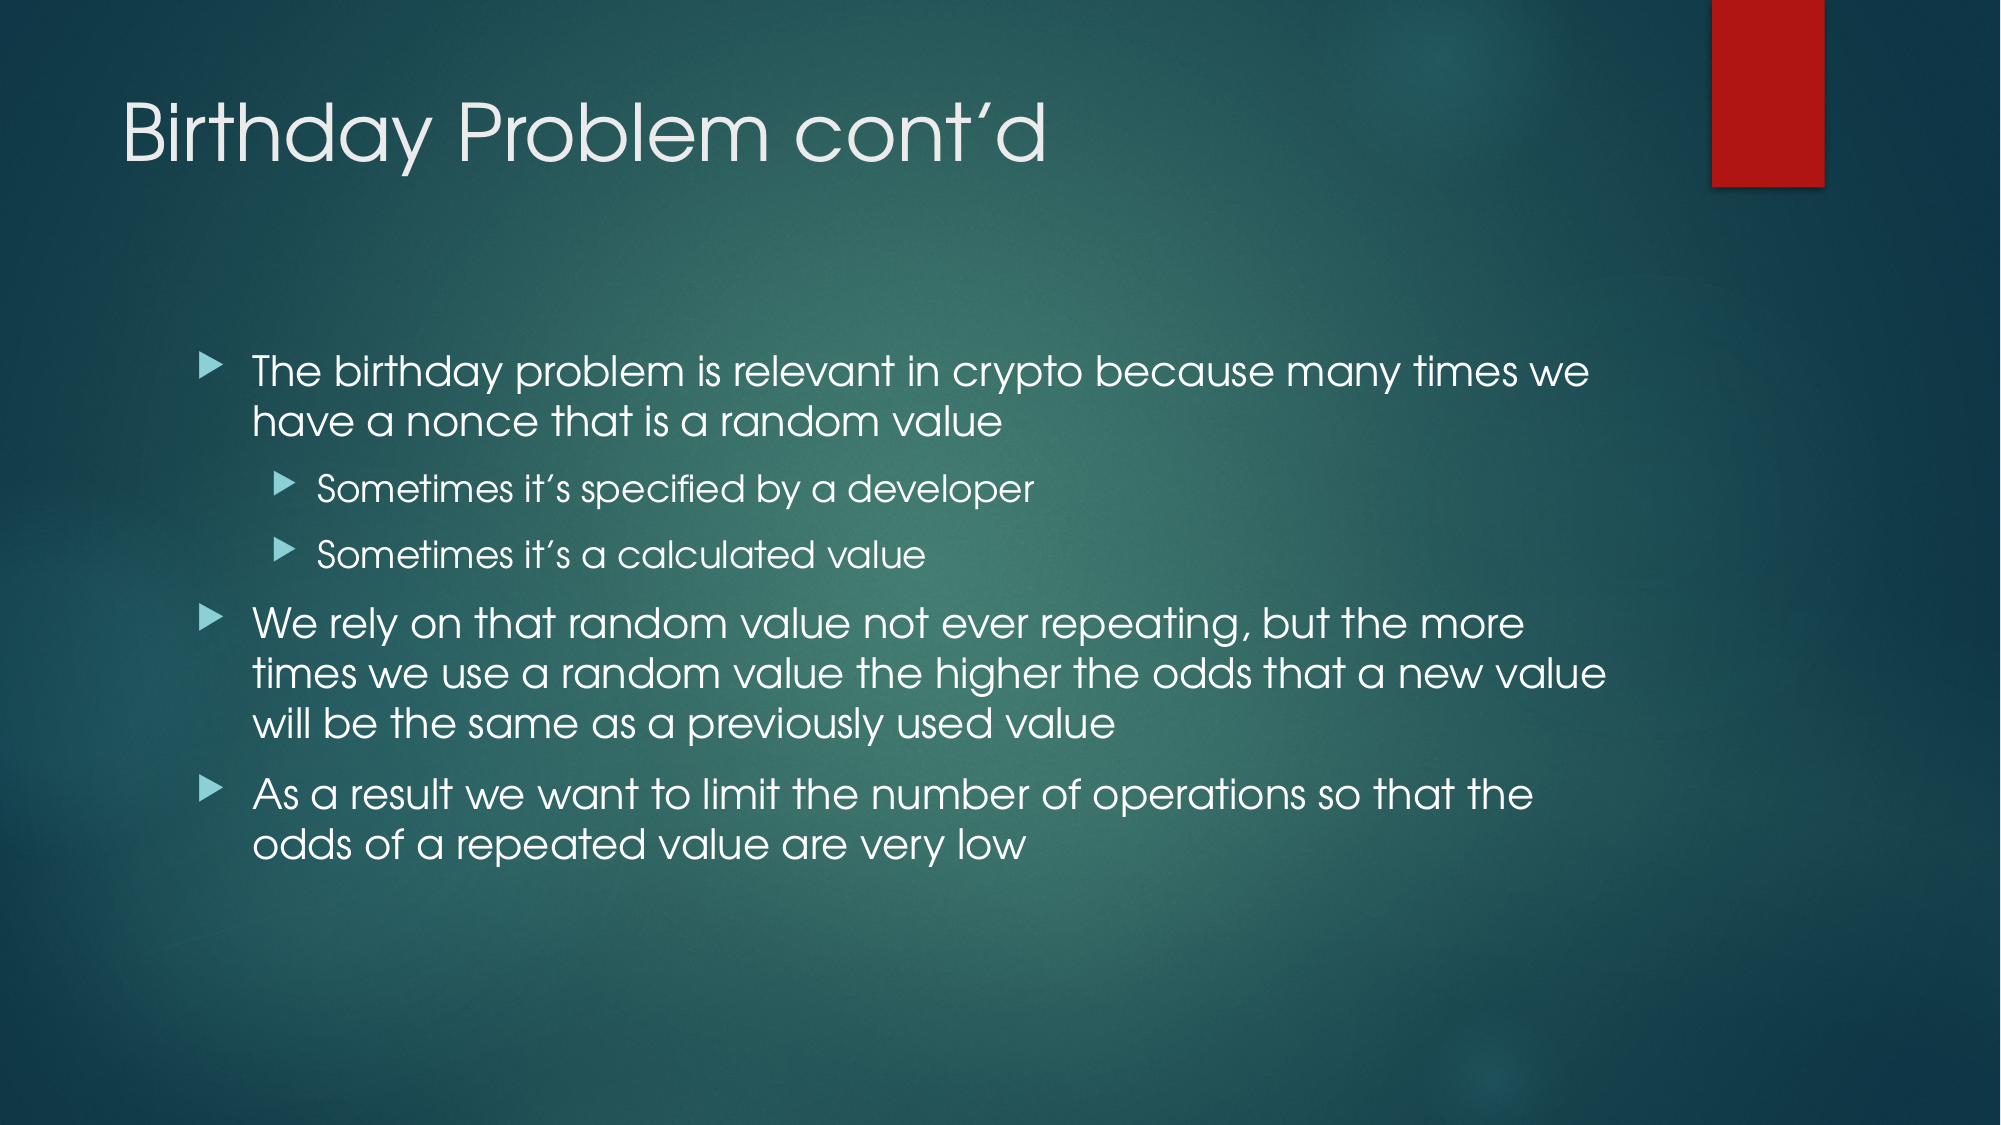

# Birthday Problem cont’d
The birthday problem is relevant in crypto because many times we have a nonce that is a random value
Sometimes it’s specified by a developer
Sometimes it’s a calculated value
We rely on that random value not ever repeating, but the more times we use a random value the higher the odds that a new value will be the same as a previously used value
As a result we want to limit the number of operations so that the odds of a repeated value are very low